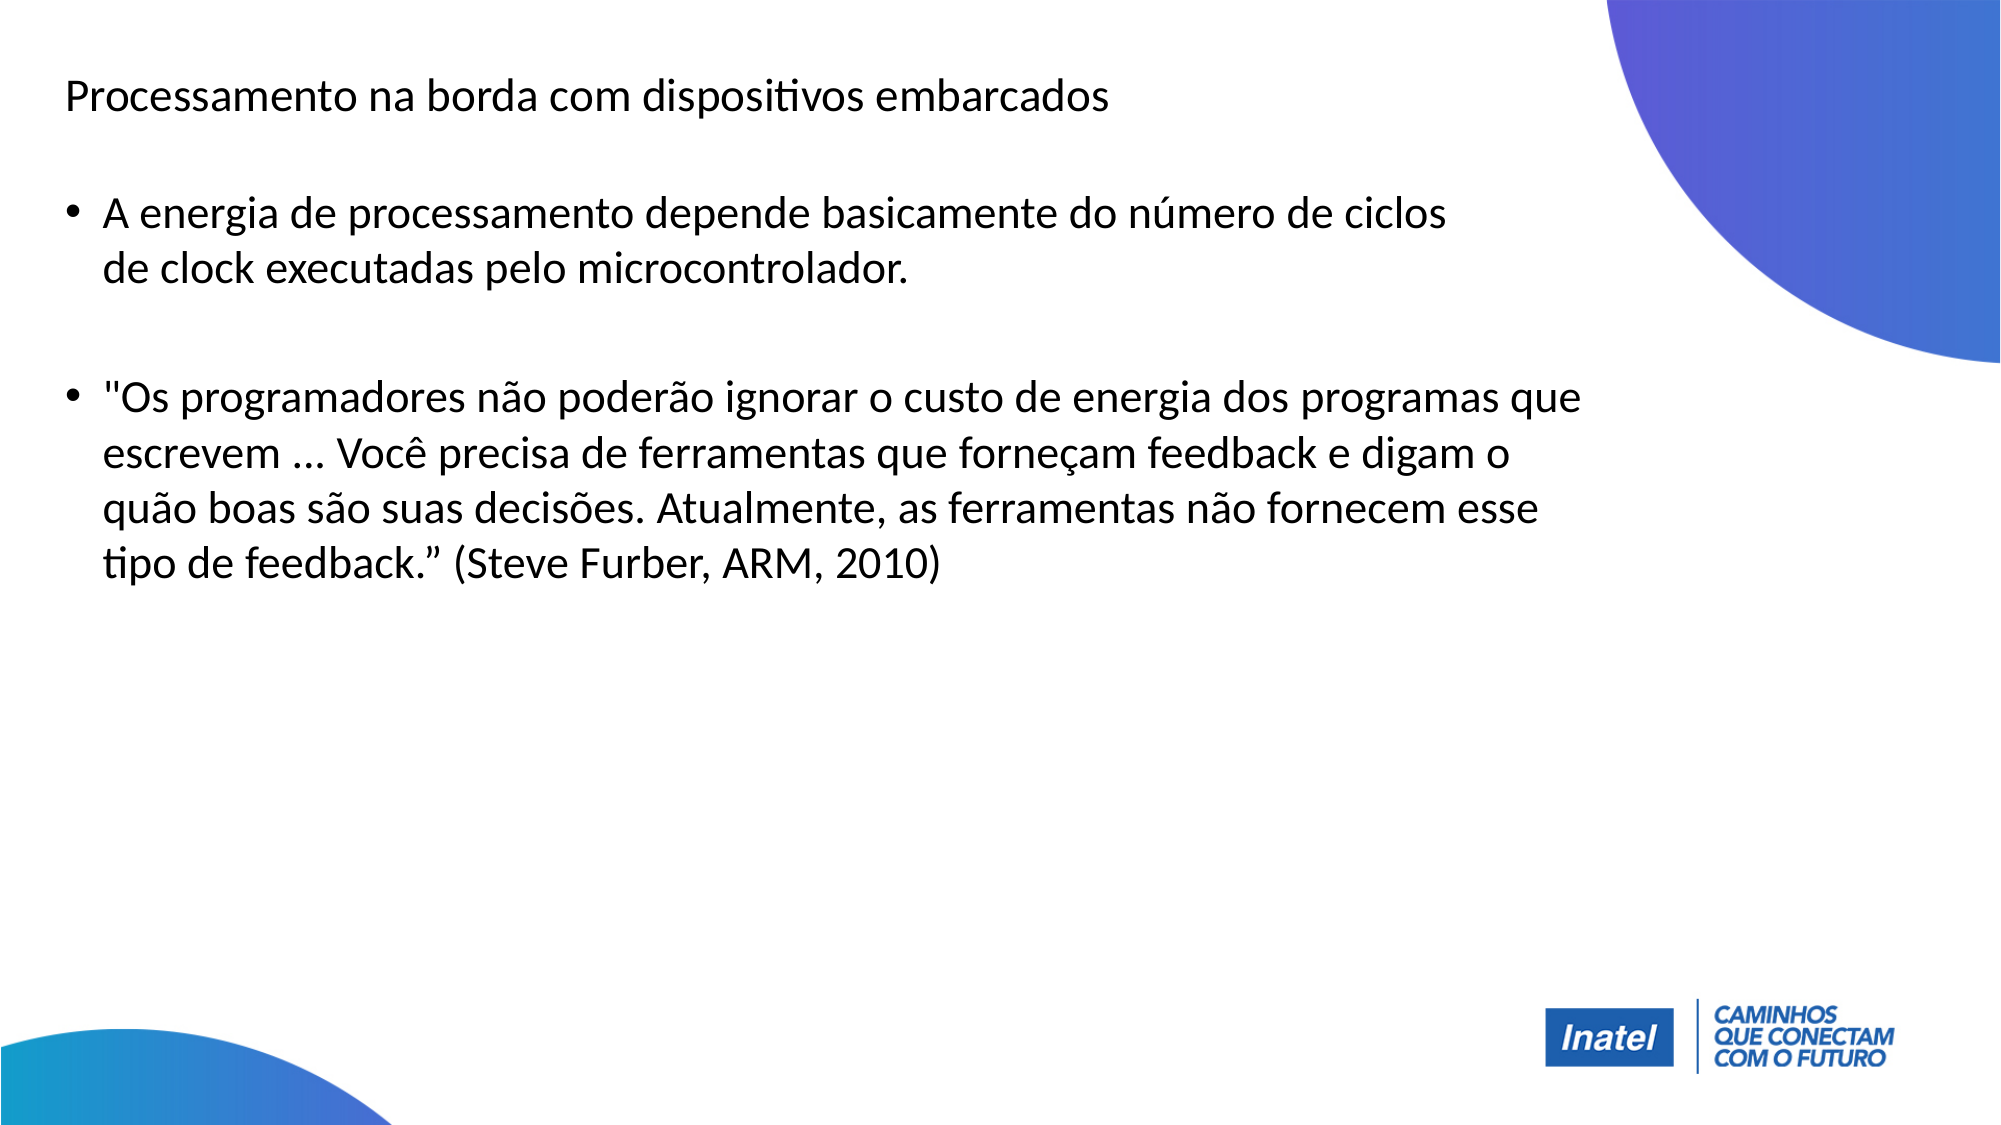

# Processamento na borda com dispositivos embarcados
A energia de processamento depende basicamente do número de ciclos de clock executadas pelo microcontrolador.​

"Os programadores não poderão ignorar o custo de energia dos programas que escrevem ... Você precisa de ferramentas que forneçam feedback e digam o quão boas são suas decisões. Atualmente, as ferramentas não fornecem esse tipo de feedback.” (Steve Furber, ARM, 2010)